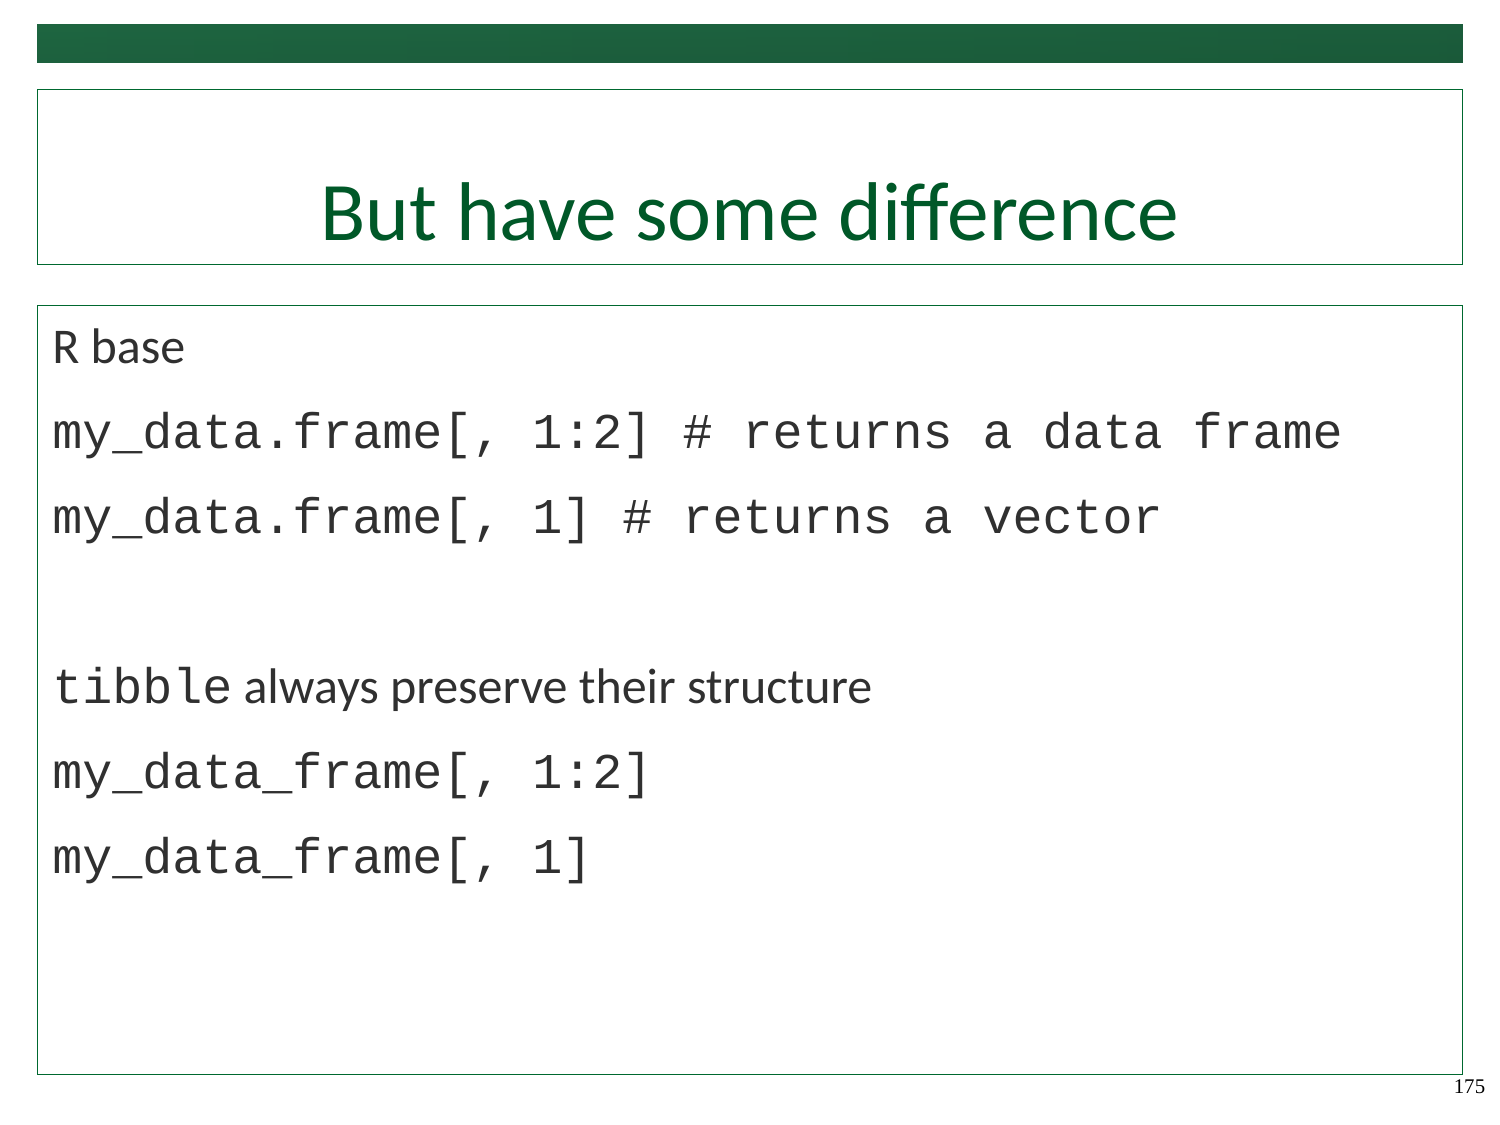

# But have some difference
R base
my_data.frame[, 1:2] # returns a data frame
my_data.frame[, 1] # returns a vector

tibble always preserve their structure
my_data_frame[, 1:2]
my_data_frame[, 1]
175